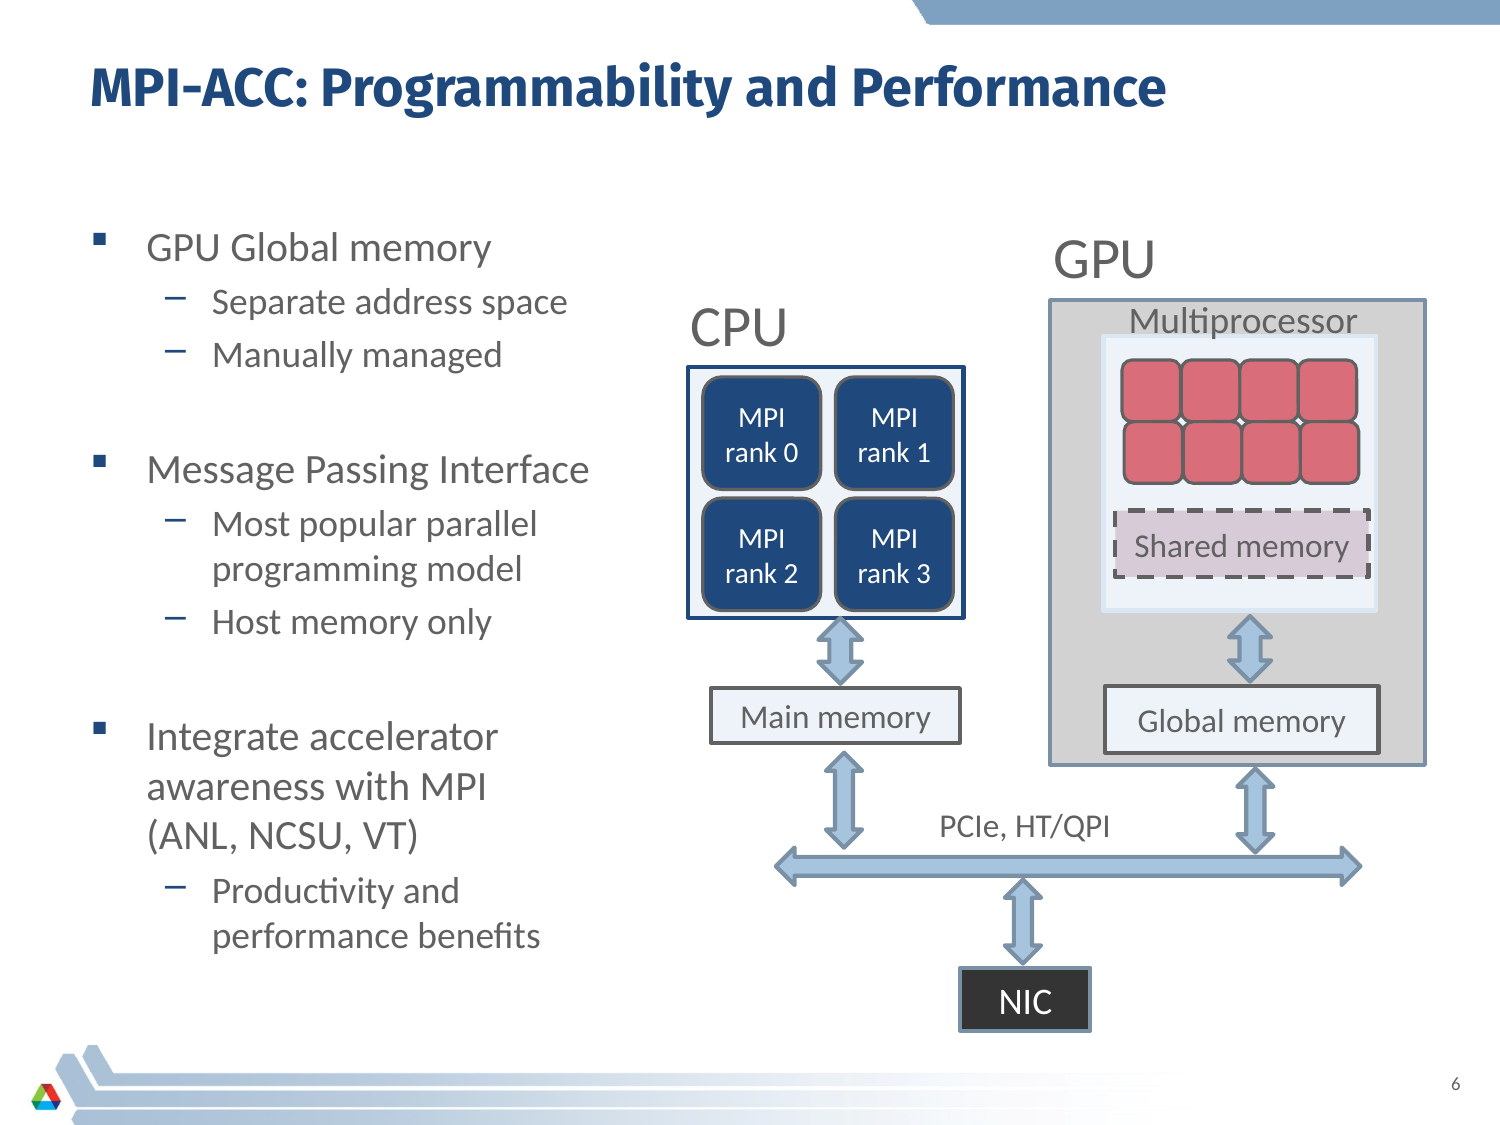

# MPI-ACC: Programmability and Performance
GPU Global memory
Separate address space
Manually managed

Message Passing Interface
Most popular parallel programming model
Host memory only

Integrate accelerator  awareness with MPI
(ANL, NCSU, VT)
Productivity and performance benefits

GPU
CPU
Multiprocessor

MPI rank 0
MPI rank 1

MPI rank 2
MPI rank 3
Shared memory

Main memory

Global memory

PCIe, HT/QPI

NIC
6